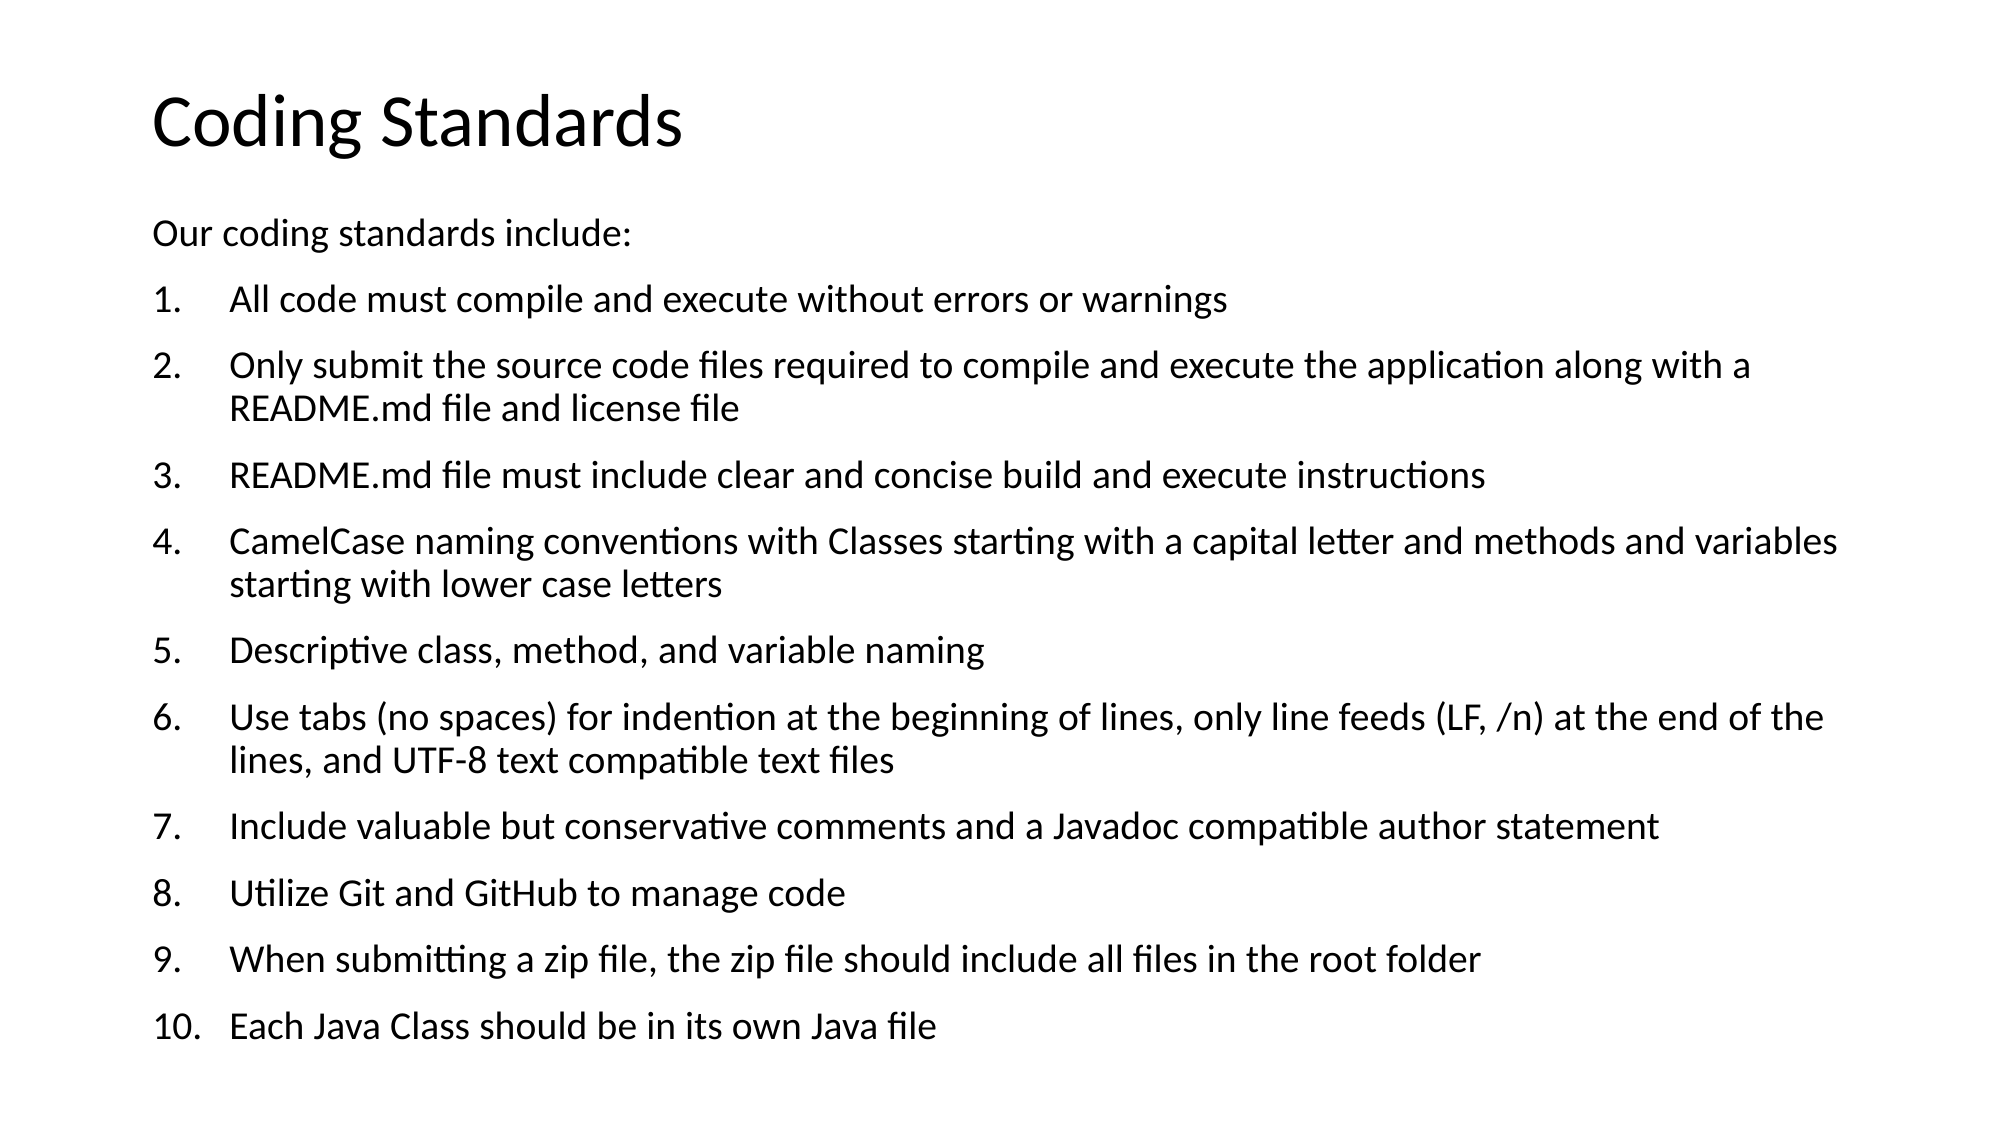

# Coding Standards
Our coding standards include:
All code must compile and execute without errors or warnings
Only submit the source code files required to compile and execute the application along with a README.md file and license file
README.md file must include clear and concise build and execute instructions
CamelCase naming conventions with Classes starting with a capital letter and methods and variables starting with lower case letters
Descriptive class, method, and variable naming
Use tabs (no spaces) for indention at the beginning of lines, only line feeds (LF, /n) at the end of the lines, and UTF-8 text compatible text files
Include valuable but conservative comments and a Javadoc compatible author statement
Utilize Git and GitHub to manage code
When submitting a zip file, the zip file should include all files in the root folder
Each Java Class should be in its own Java file